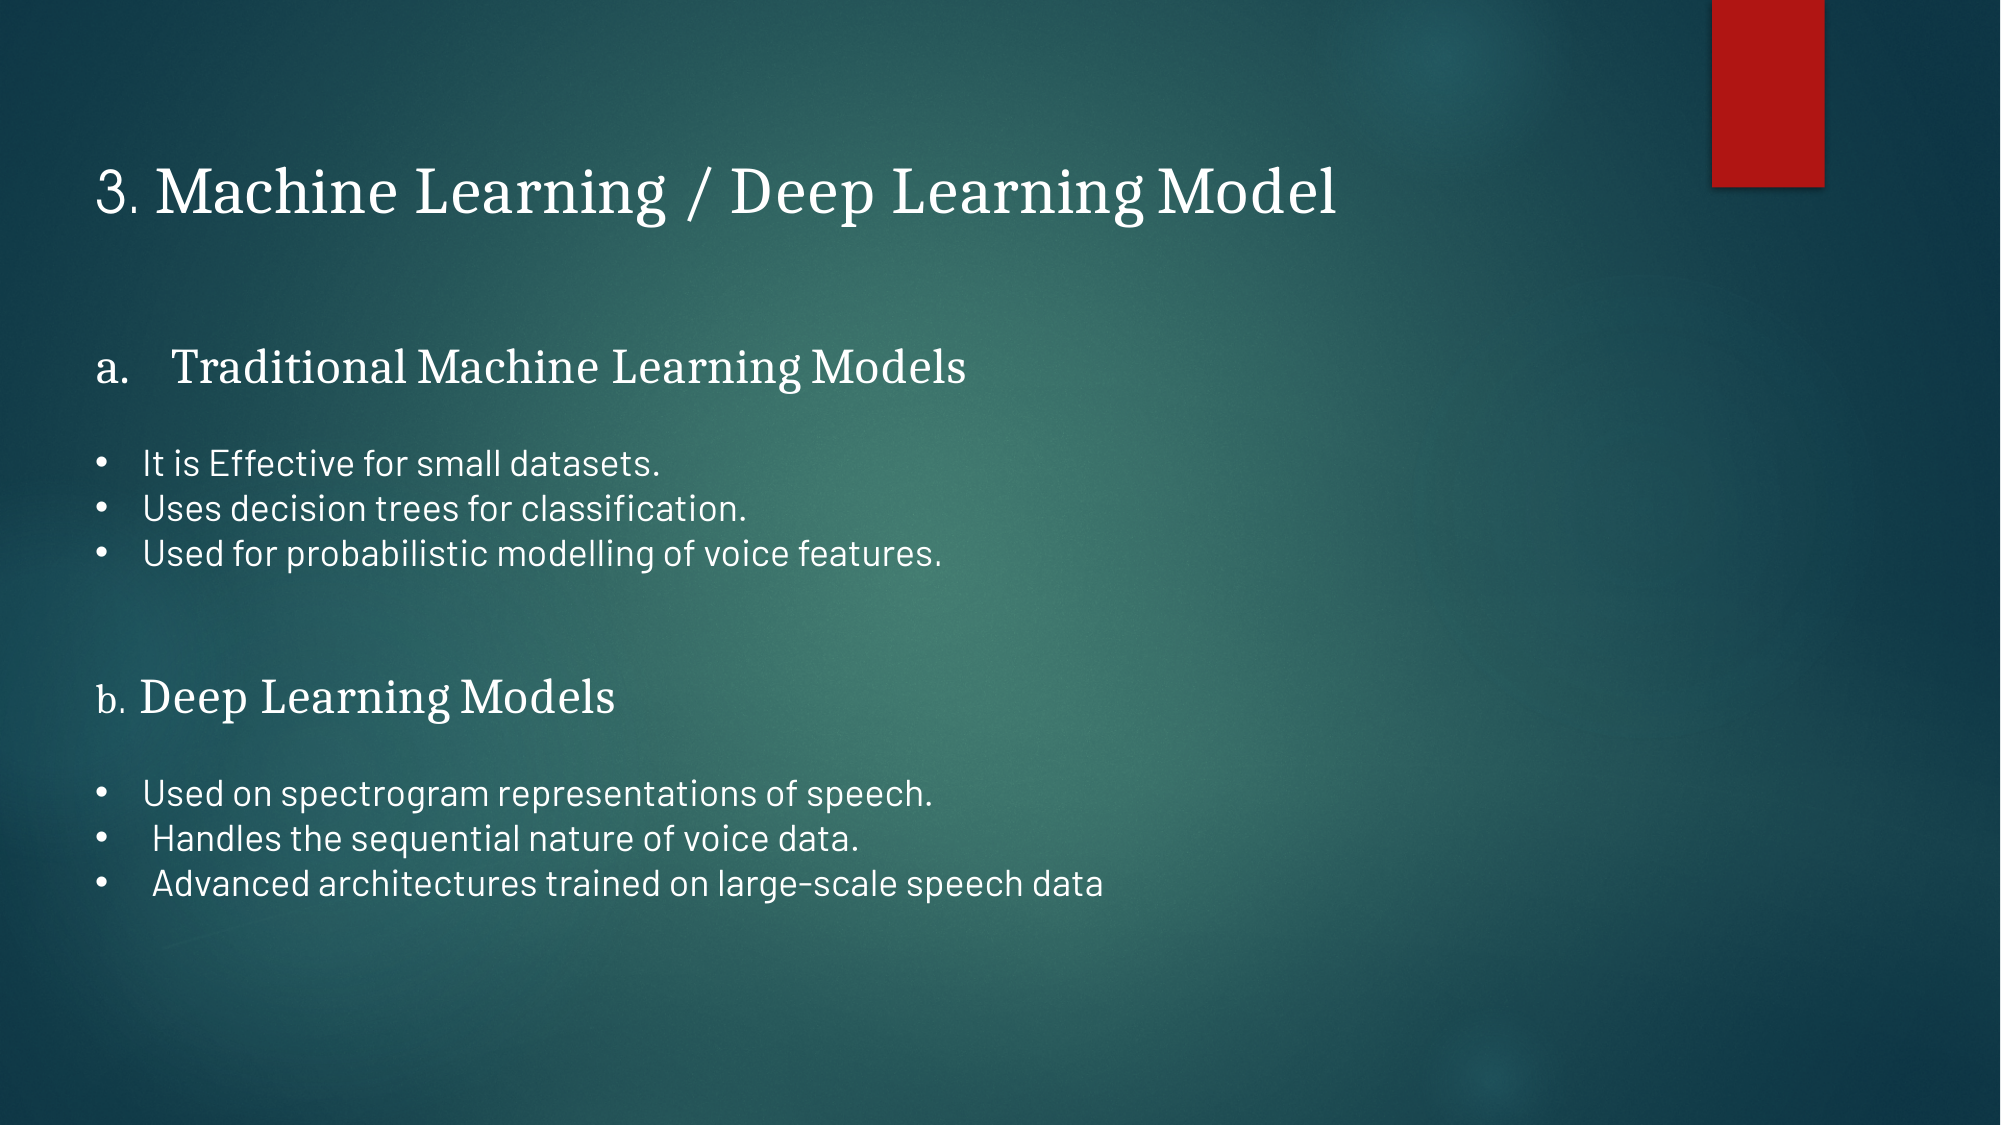

3. Machine Learning / Deep Learning Model

Traditional Machine Learning Models

It is Effective for small datasets.
Uses decision trees for classification.
Used for probabilistic modelling of voice features.

b. Deep Learning Models

Used on spectrogram representations of speech.
Handles the sequential nature of voice data.
Advanced architectures trained on large-scale speech data